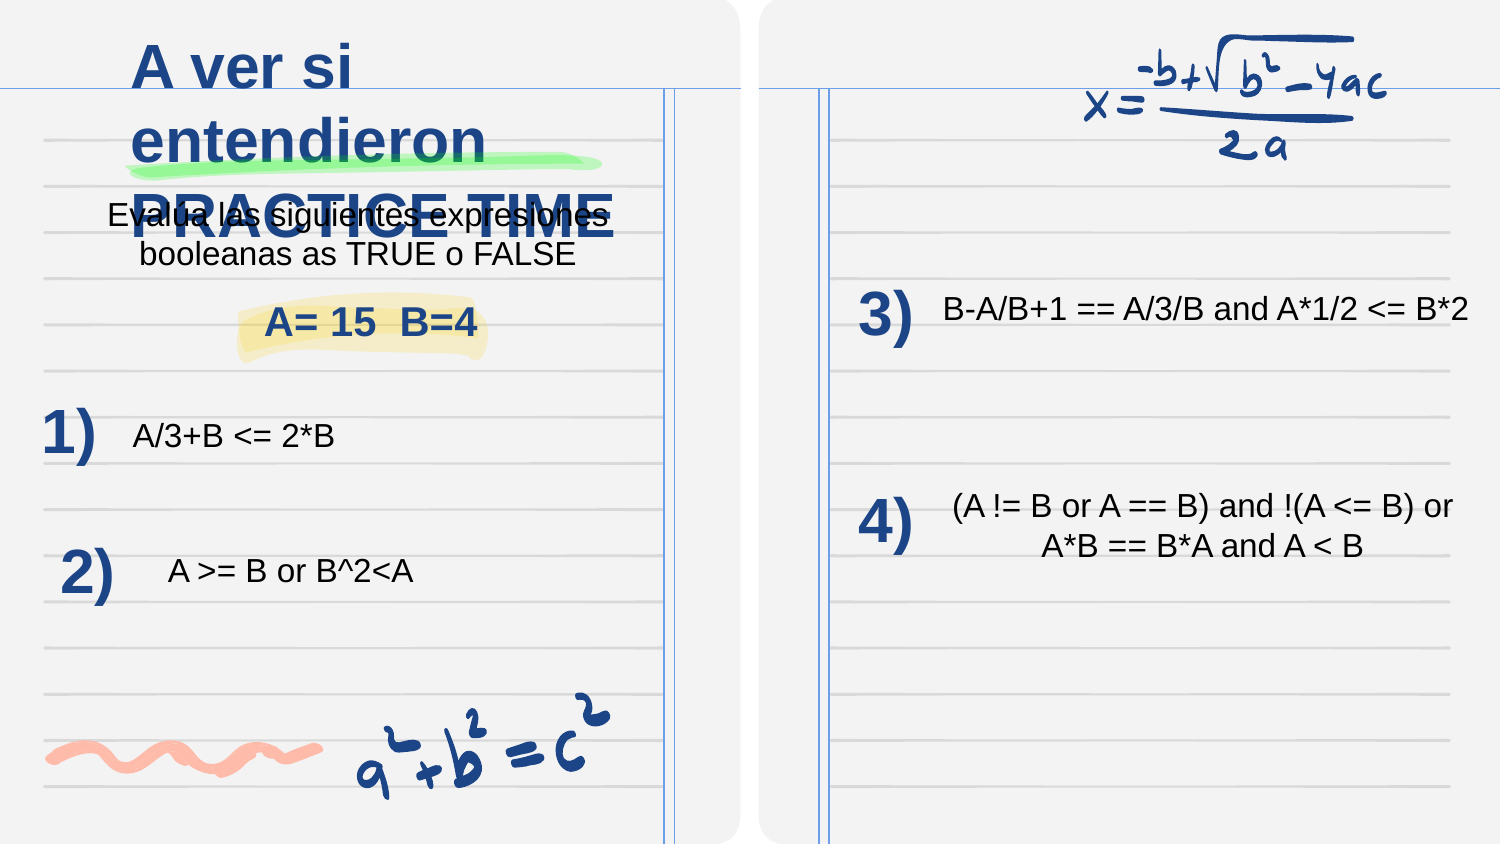

# A ver si entendieron
PRACTICE TIME

Evalúa las siguientes expresiones booleanas as TRUE o FALSE

3)

A= 15  B=4
B-A/B+1 == A/3/B and A*1/2 <= B*2
1)
A/3+B <= 2*B
4)
(A != B or A == B) and !(A <= B) or A*B == B*A and A < B
2)
A >= B or B^2<A